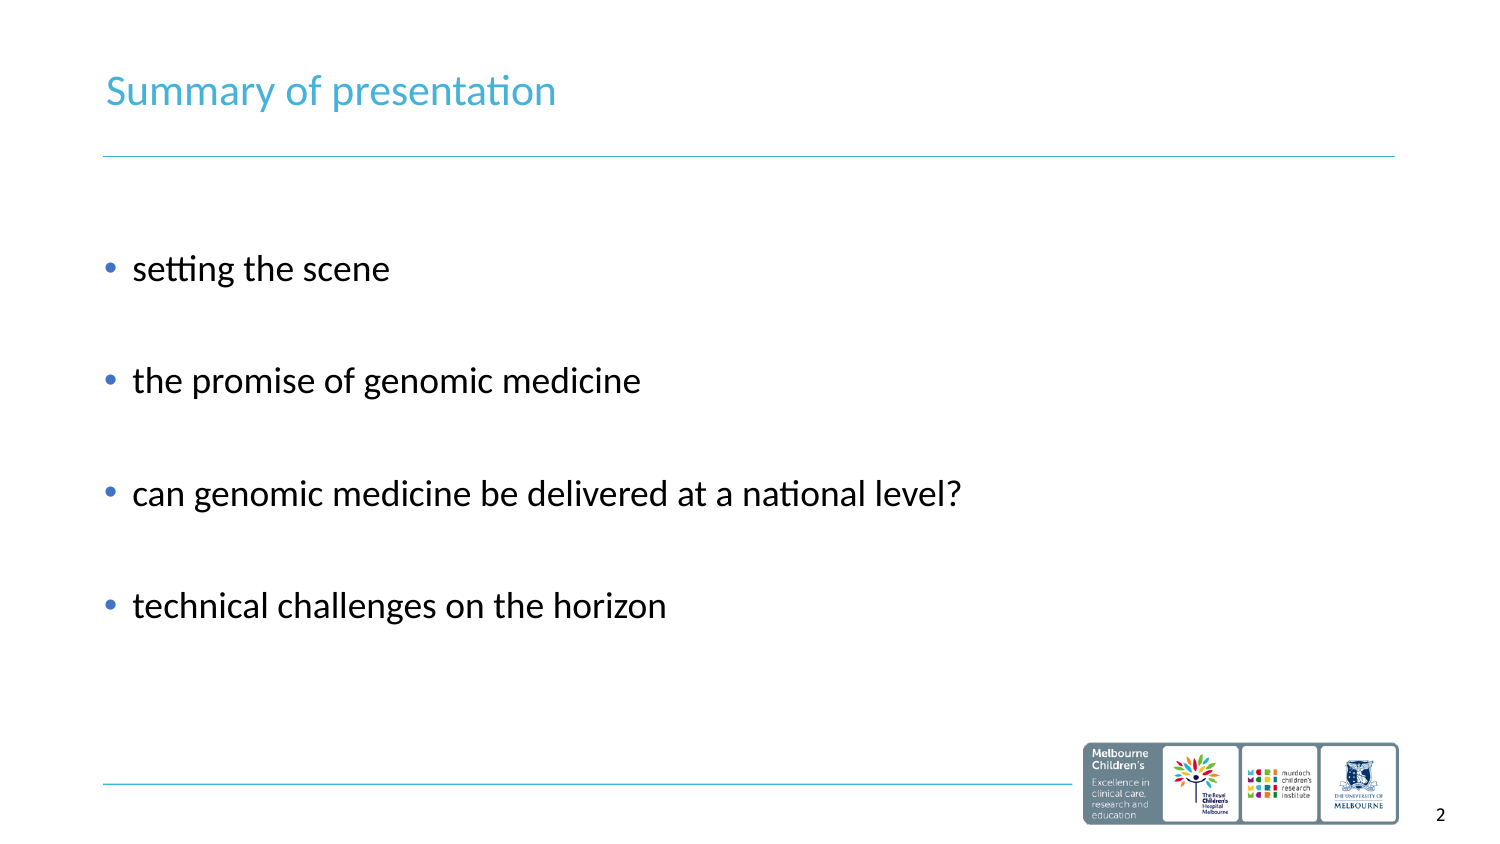

# Summary of presentation
setting the scene

the promise of genomic medicine

can genomic medicine be delivered at a national level?

technical challenges on the horizon